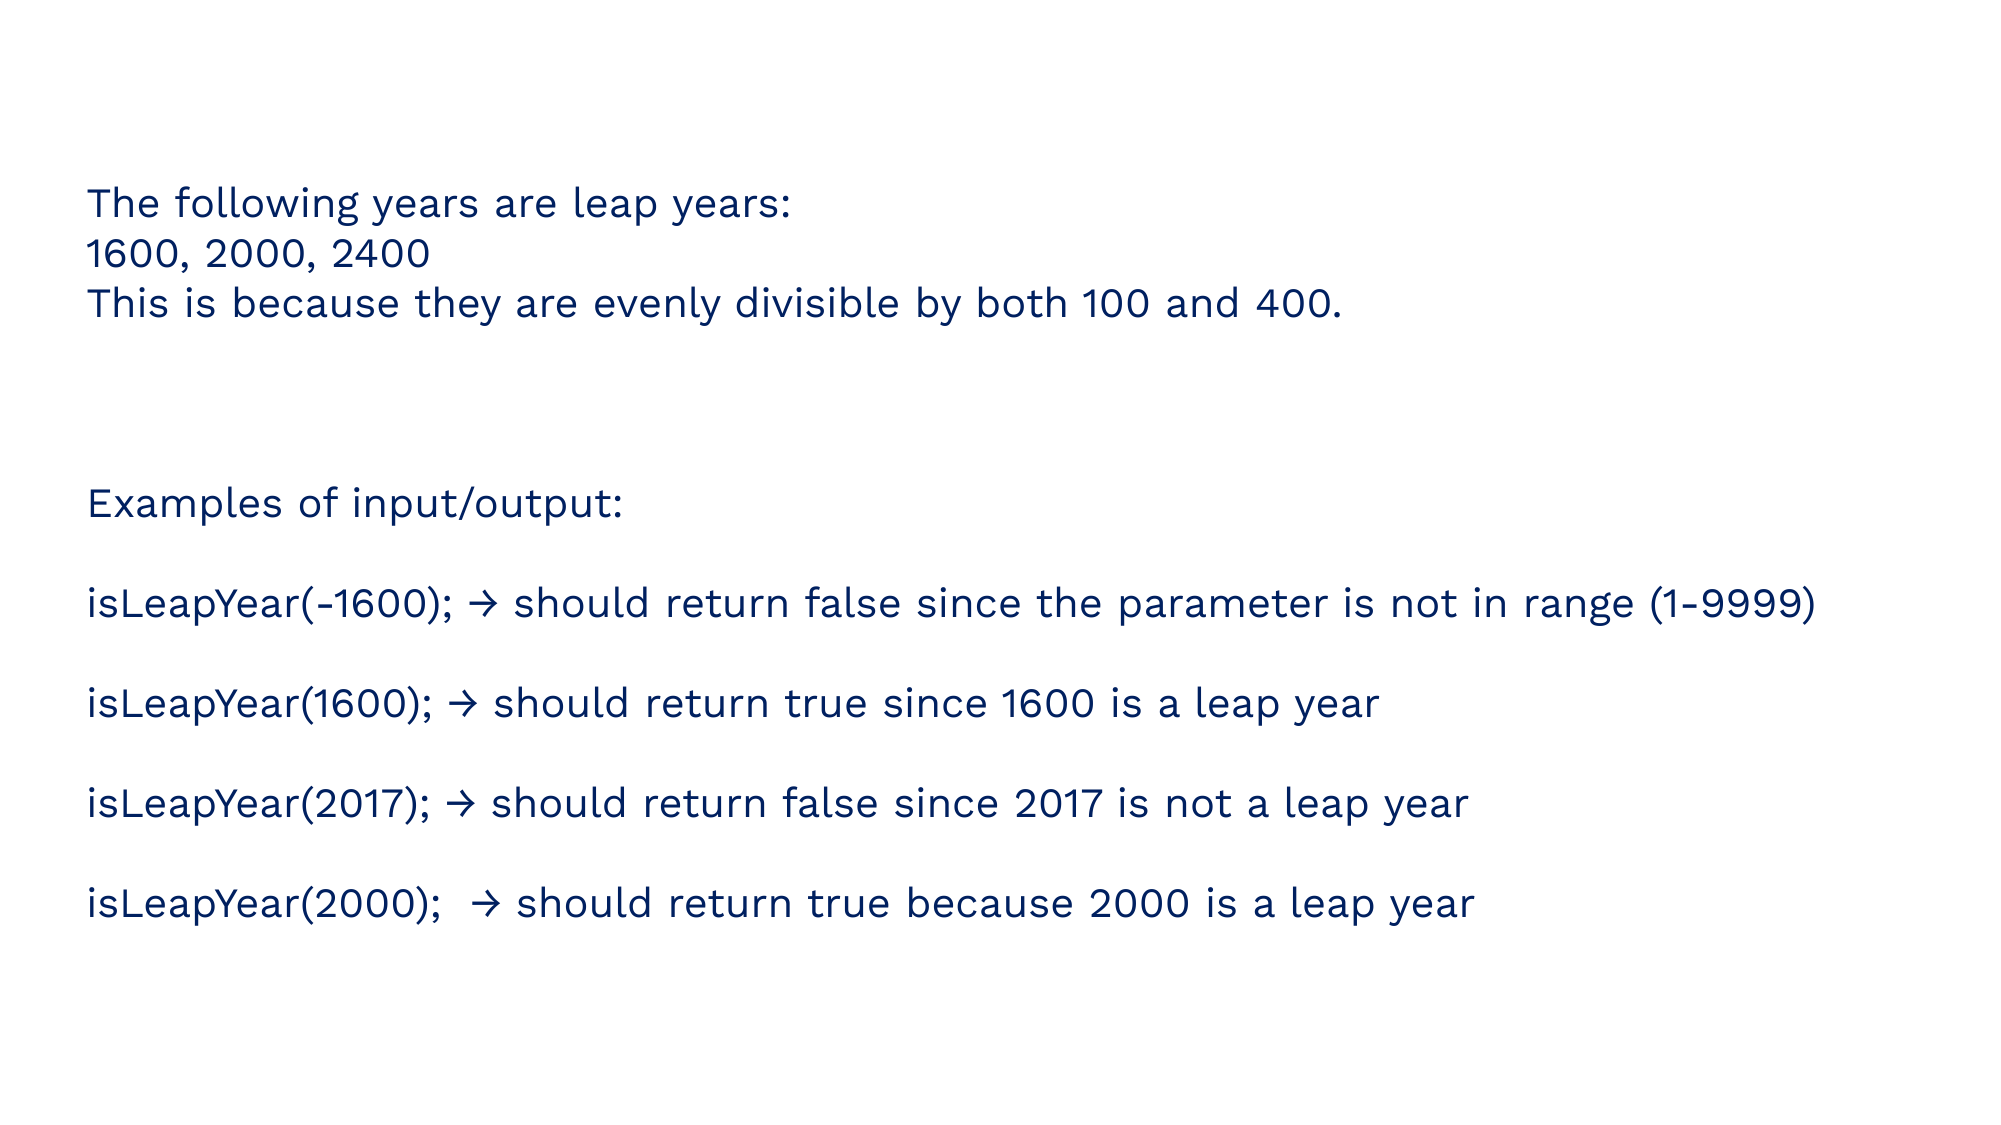

The following years are leap years:
1600, 2000, 2400
This is because they are evenly divisible by both 100 and 400.

Examples of input/output:

isLeapYear(-1600); → should return false since the parameter is not in range (1-9999)

isLeapYear(1600); → should return true since 1600 is a leap year

isLeapYear(2017); → should return false since 2017 is not a leap year

isLeapYear(2000);  → should return true because 2000 is a leap year